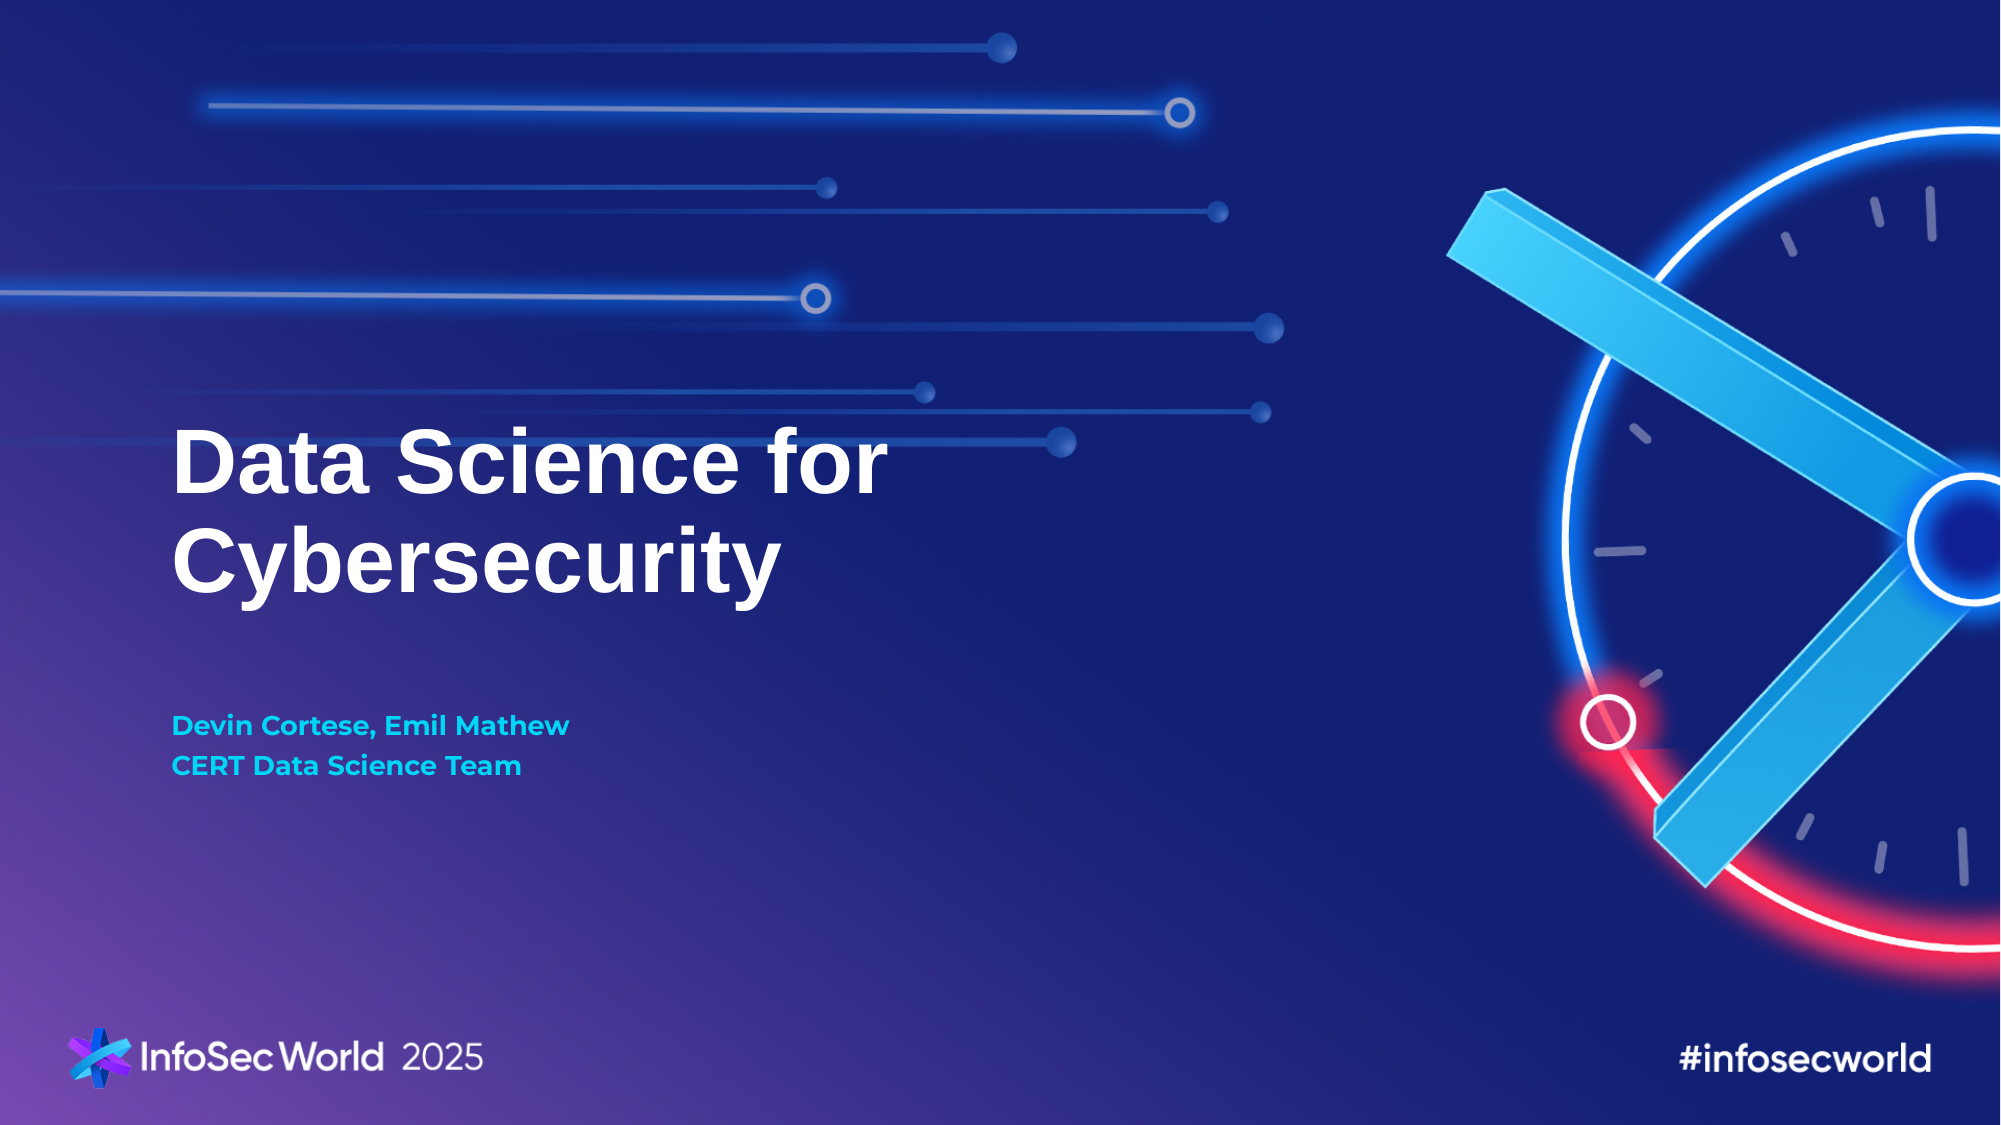

# Data Science for Cybersecurity
Devin Cortese, Emil Mathew
CERT Data Science Team